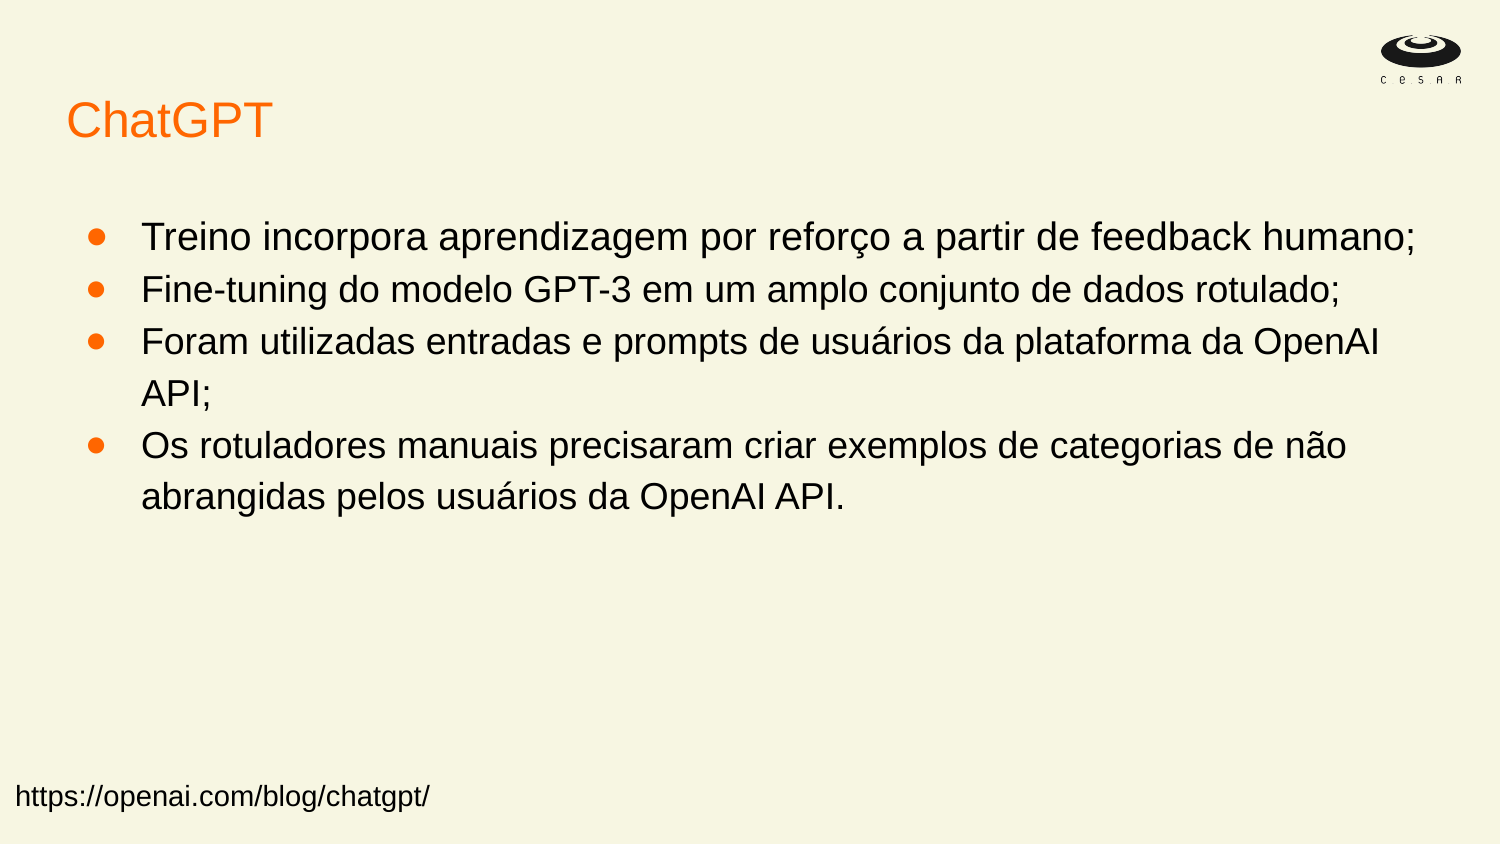

# ChatGPT
Treino incorpora aprendizagem por reforço a partir de feedback humano;
Fine-tuning do modelo GPT-3 em um amplo conjunto de dados rotulado;
Foram utilizadas entradas e prompts de usuários da plataforma da OpenAI API;
Os rotuladores manuais precisaram criar exemplos de categorias de não abrangidas pelos usuários da OpenAI API.
https://openai.com/blog/chatgpt/